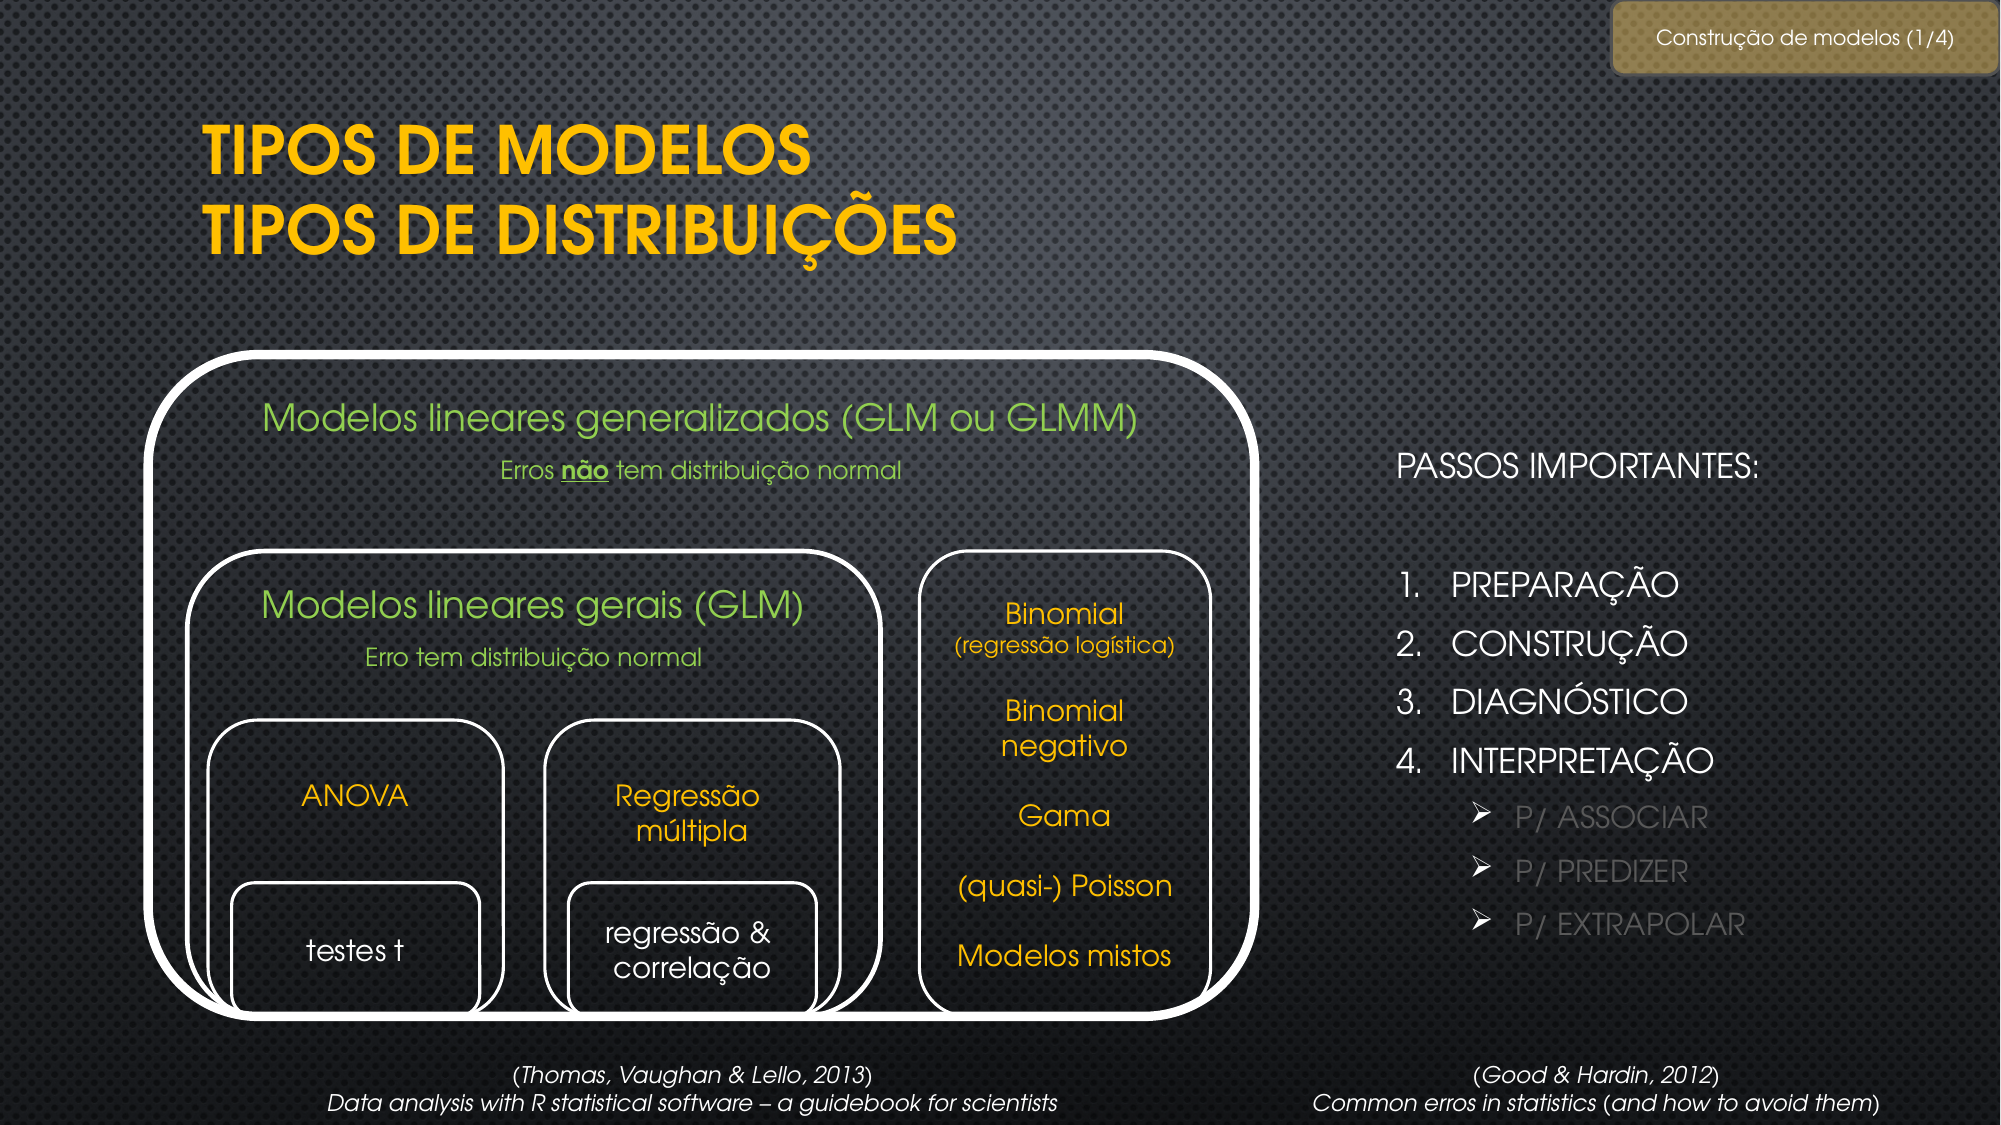

Construção de modelos (1/4)
# Tipos de modelos tipos de distribuições
Modelos lineares generalizados (GLM ou GLMM)

Erros não tem distribuição normal
Passos importantes:

Preparação
Construção
Diagnóstico
Interpretação
p/ associar
p/ Predizer
p/ Extrapolar
Modelos lineares gerais (GLM)

Erro tem distribuição normal
Binomial
(regressão logística)

Binomial negativo

Gama

(quasi-) Poisson

Modelos mistos

ANOVA
testes t

Regressão
múltipla
regressão &
correlação
(Good & Hardin, 2012)
Common erros in statistics (and how to avoid them)
(Thomas, Vaughan & Lello, 2013)
Data analysis with R statistical software – a guidebook for scientists